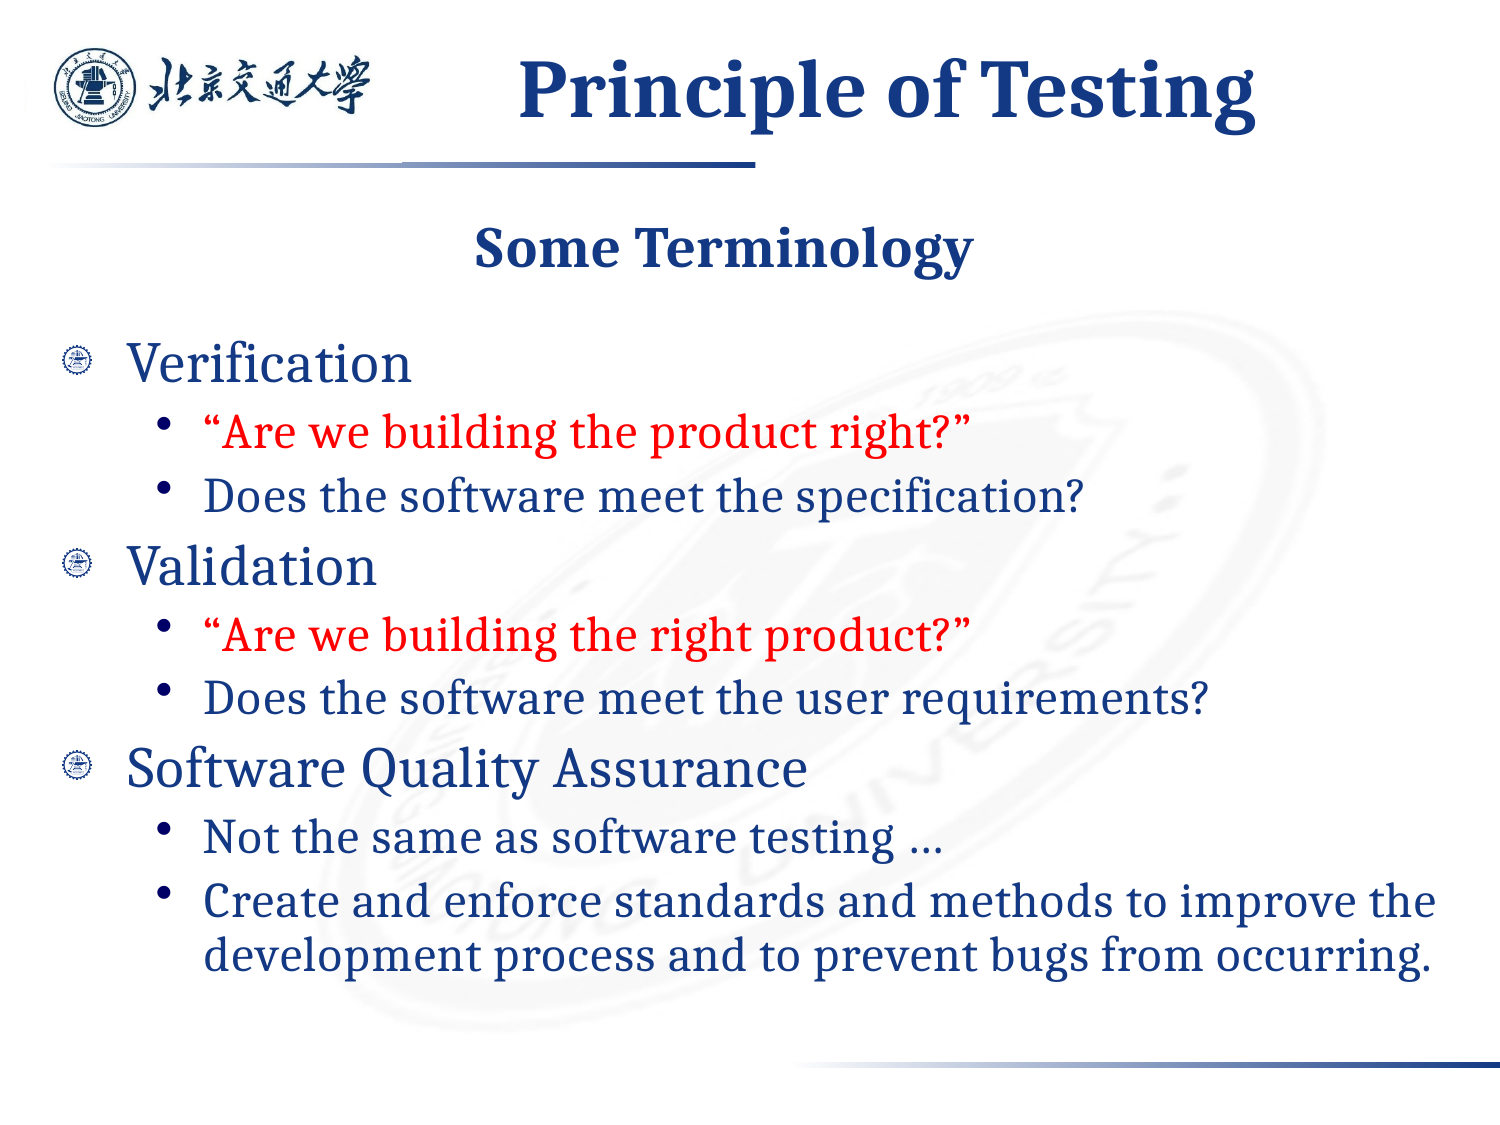

# Principle of Testing
Some Terminology
Verification
“Are we building the product right?”
Does the software meet the specification?
Validation
“Are we building the right product?”
Does the software meet the user requirements?
Software Quality Assurance
Not the same as software testing …
Create and enforce standards and methods to improve the development process and to prevent bugs from occurring.